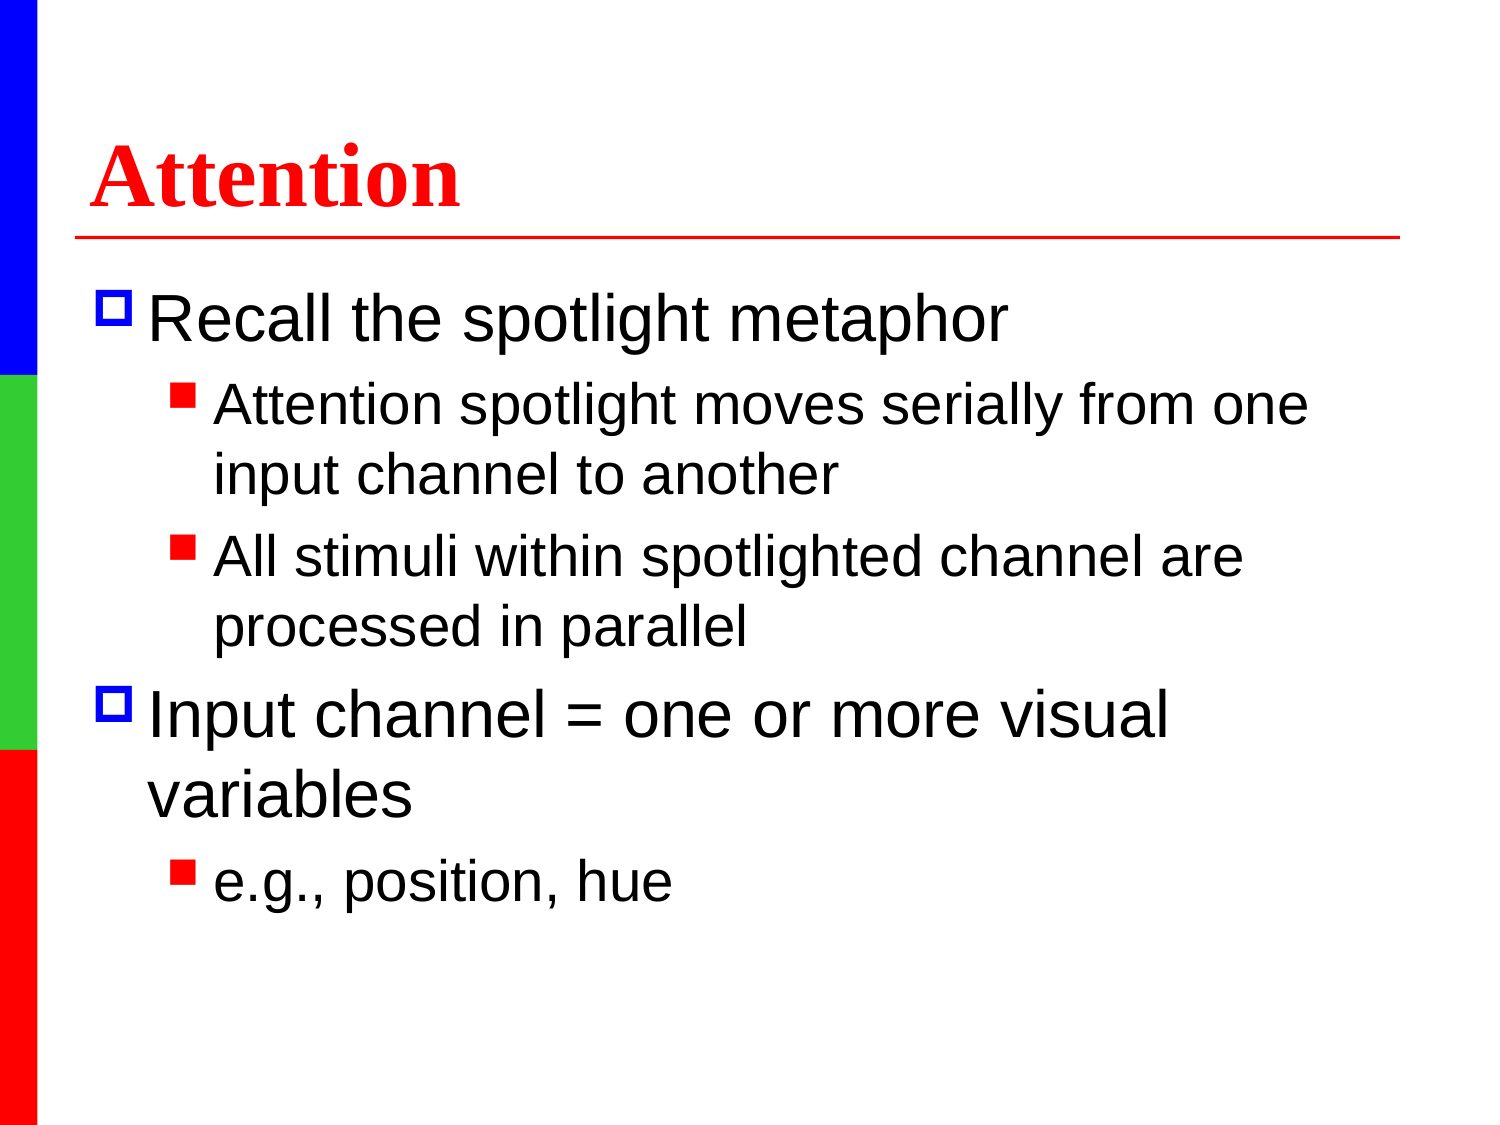

# Attention
Recall the spotlight metaphor
Attention spotlight moves serially from one input channel to another
All stimuli within spotlighted channel are processed in parallel
Input channel = one or more visual variables
e.g., position, hue